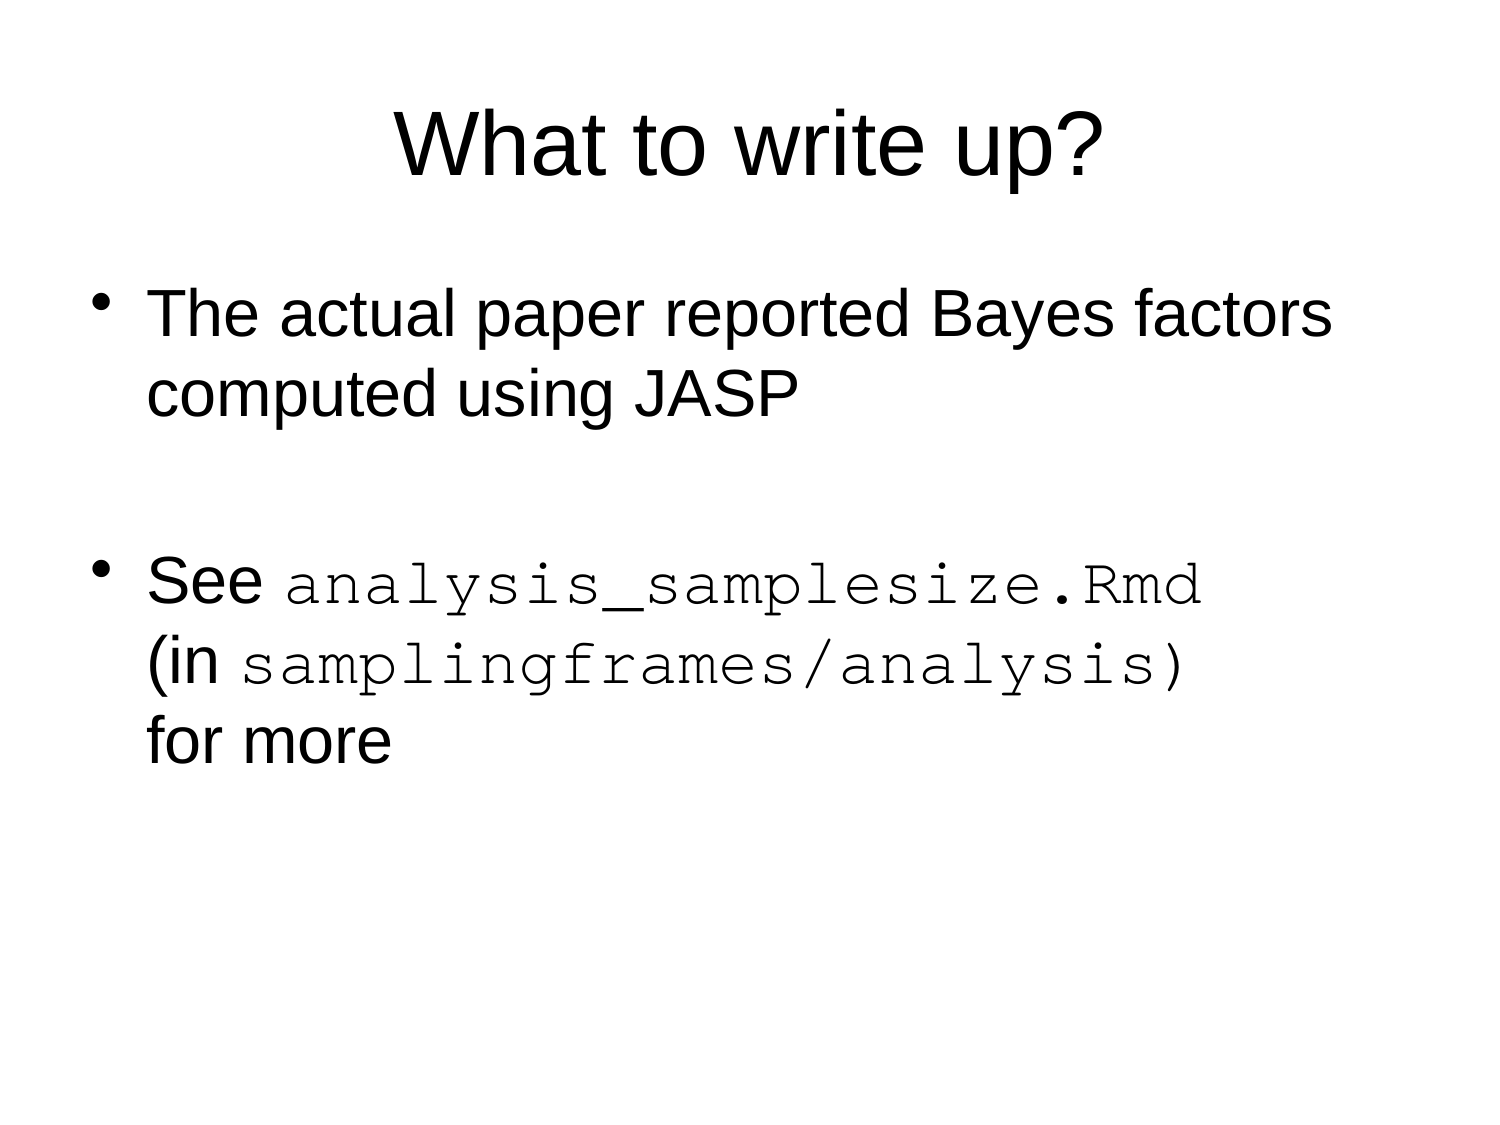

# What to write up?
The actual paper reported Bayes factors computed using JASP

See analysis_samplesize.Rmd
(in samplingframes/analysis)
for more